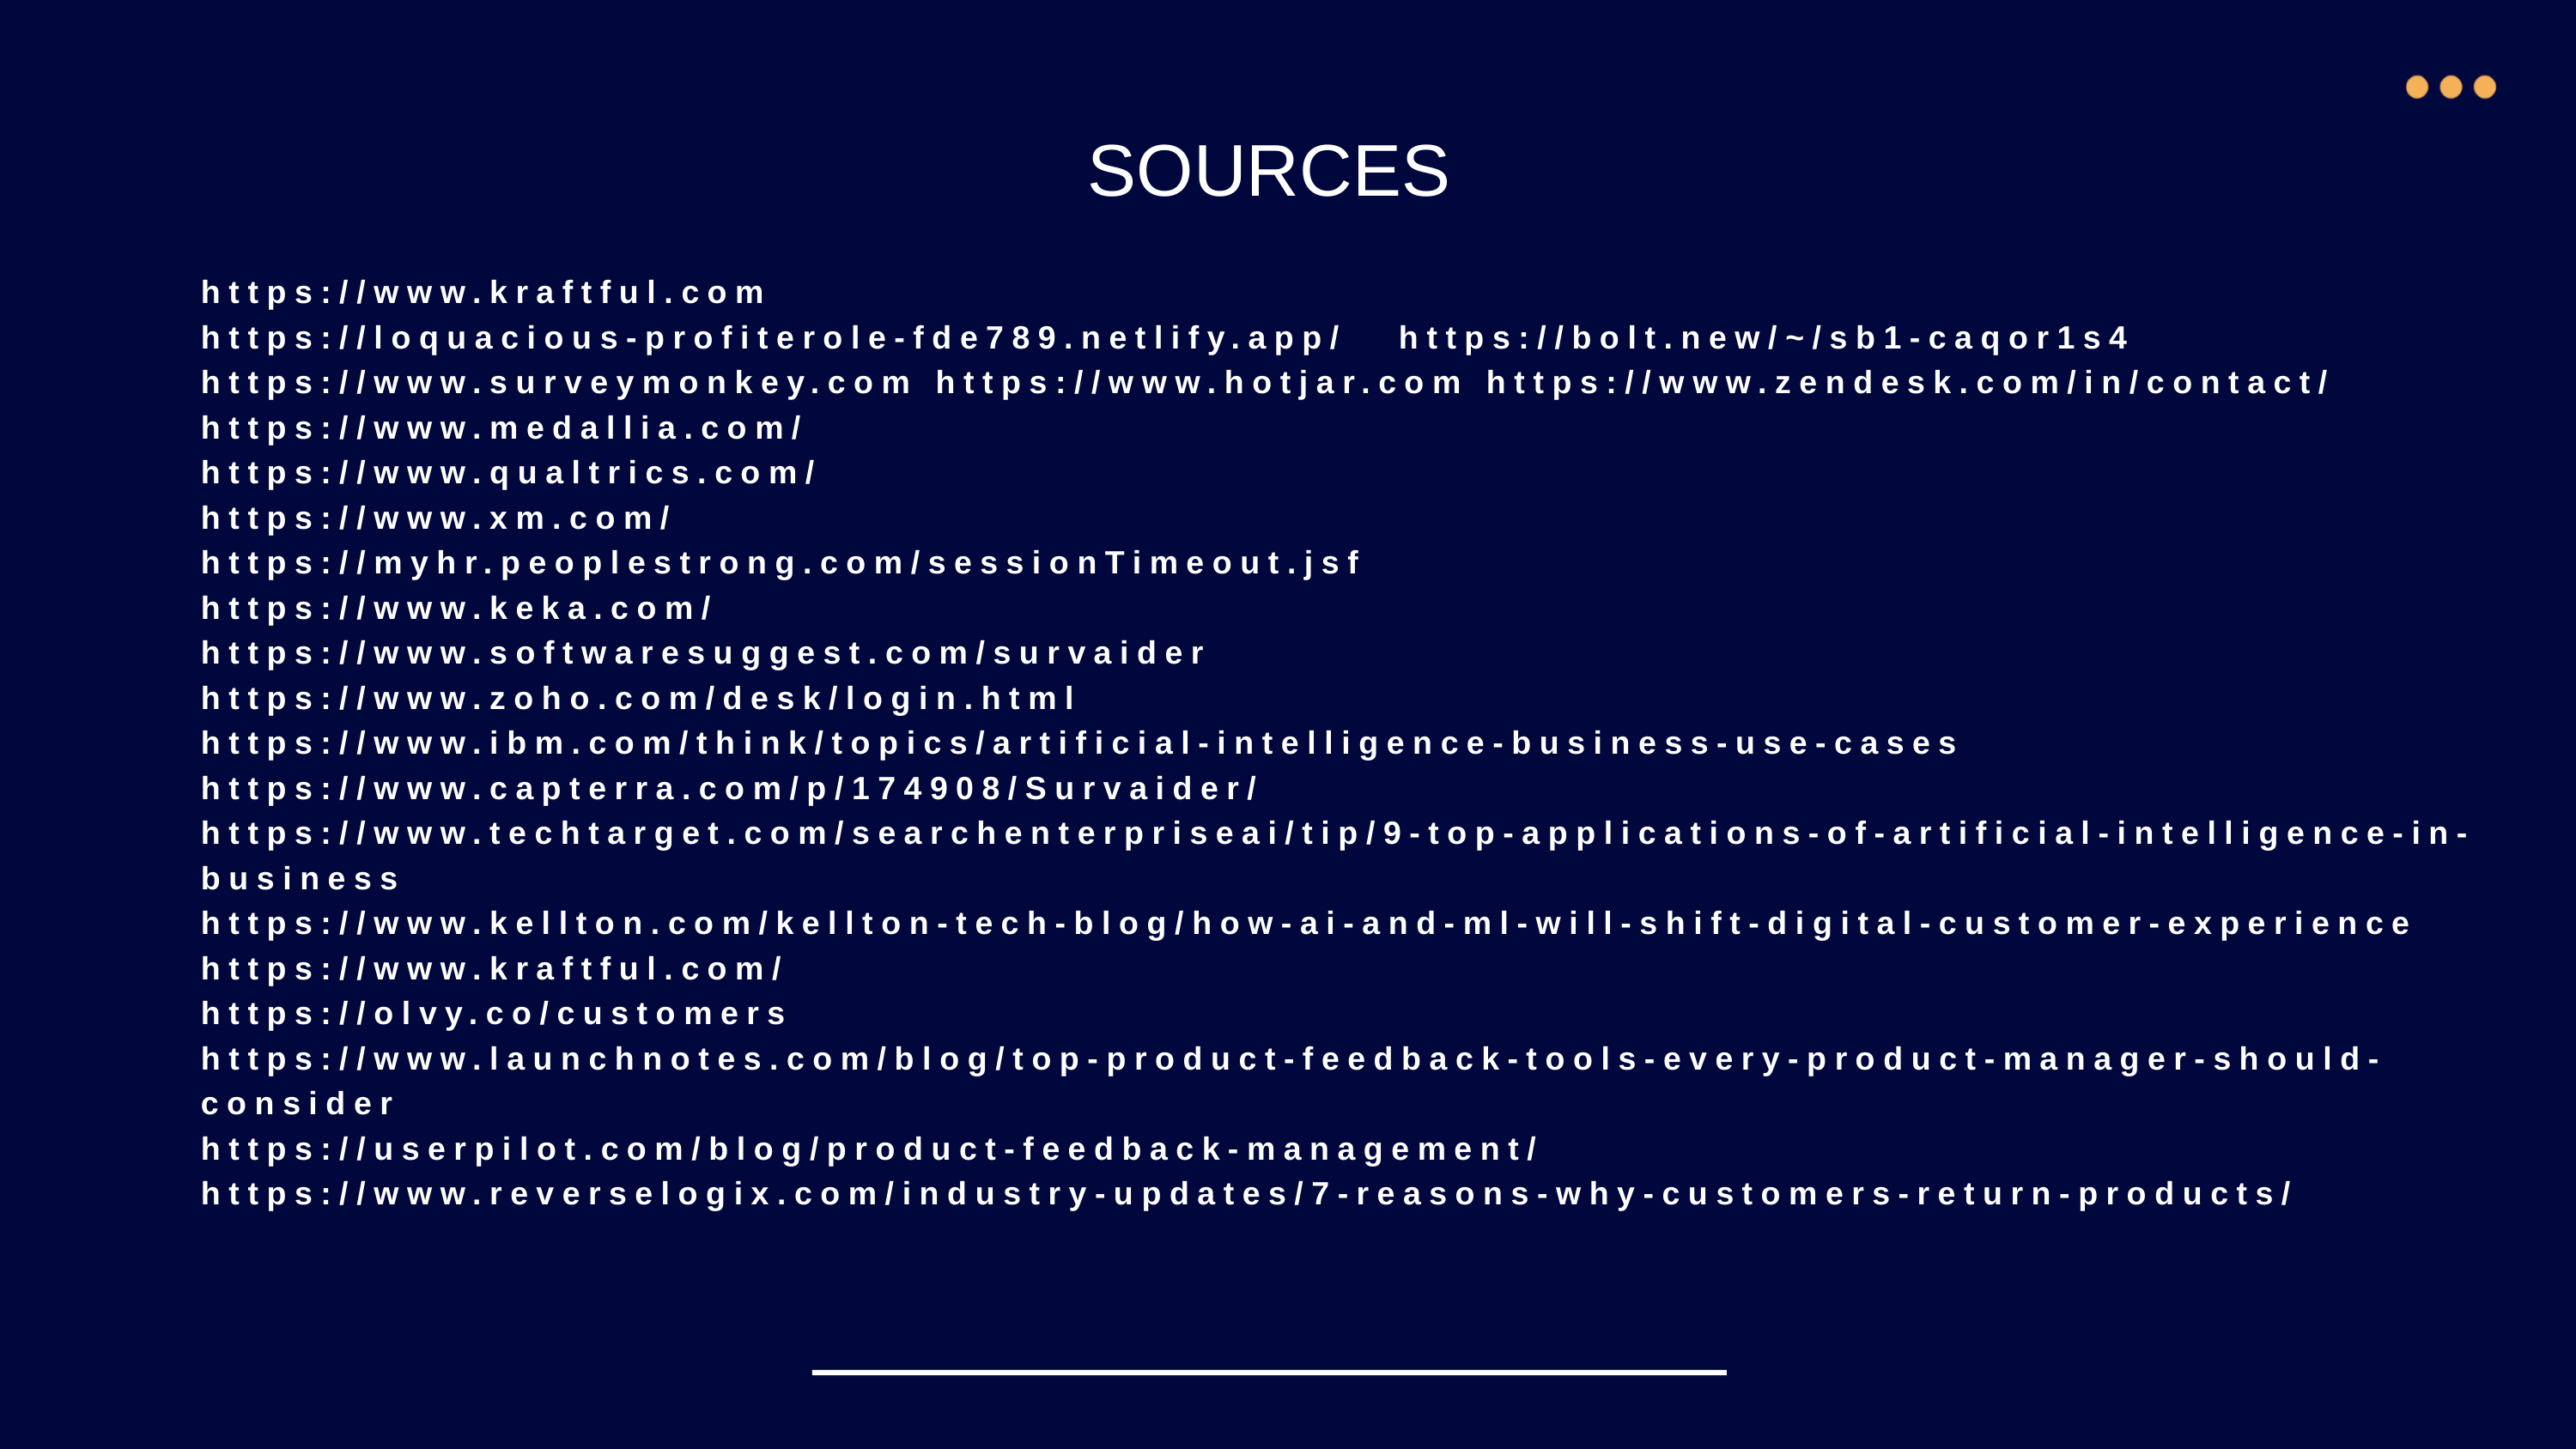

SOURCES
https://www.kraftful.com
https://loquacious-profiterole-fde789.netlify.app/   https://bolt.new/~/sb1-caqor1s4
https://www.surveymonkey.com https://www.hotjar.com https://www.zendesk.com/in/contact/
https://www.medallia.com/
https://www.qualtrics.com/
https://www.xm.com/
https://myhr.peoplestrong.com/sessionTimeout.jsf
https://www.keka.com/
https://www.softwaresuggest.com/survaider
https://www.zoho.com/desk/login.html
https://www.ibm.com/think/topics/artificial-intelligence-business-use-cases
https://www.capterra.com/p/174908/Survaider/
https://www.techtarget.com/searchenterpriseai/tip/9-top-applications-of-artificial-intelligence-in-business
https://www.kellton.com/kellton-tech-blog/how-ai-and-ml-will-shift-digital-customer-experience
https://www.kraftful.com/
https://olvy.co/customers
https://www.launchnotes.com/blog/top-product-feedback-tools-every-product-manager-should-consider
https://userpilot.com/blog/product-feedback-management/
https://www.reverselogix.com/industry-updates/7-reasons-why-customers-return-products/